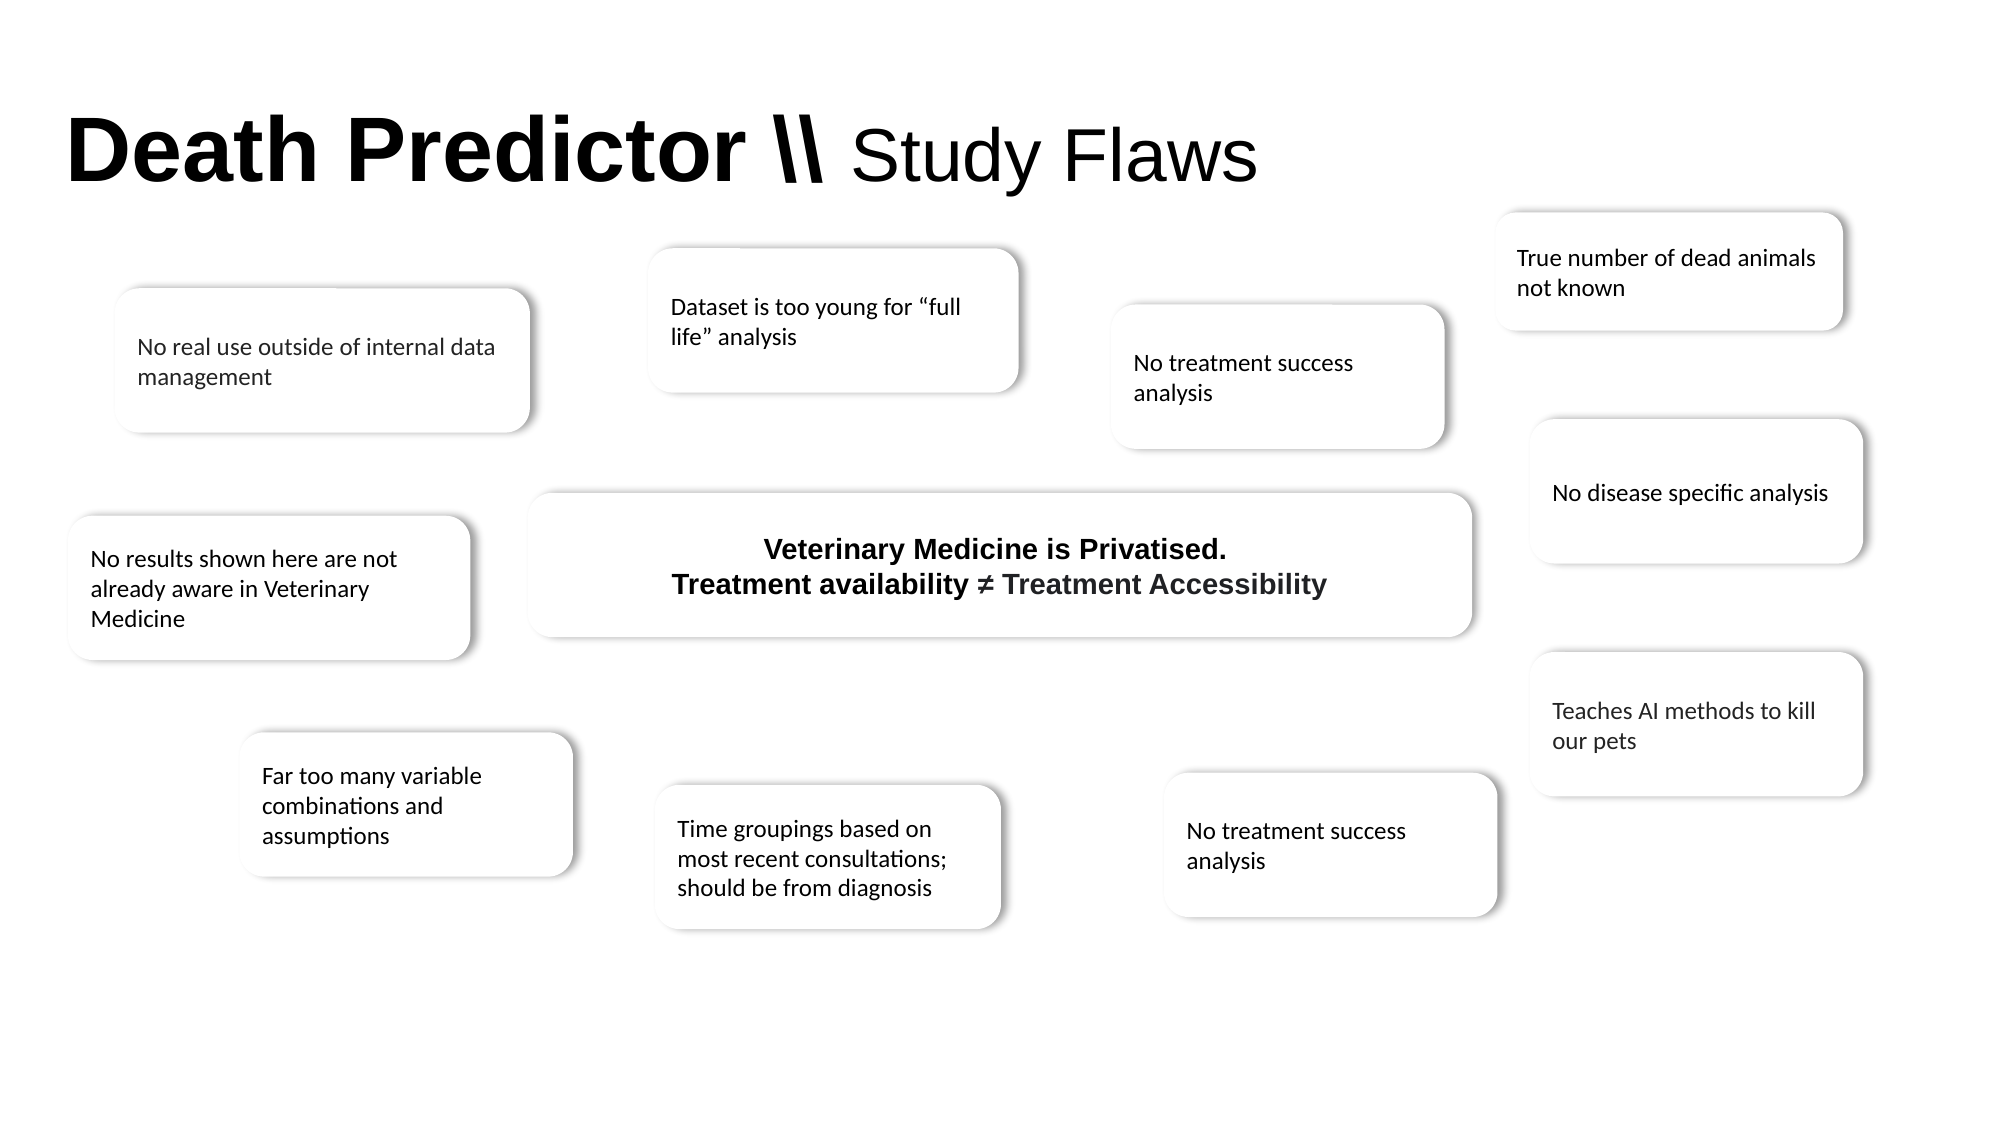

Death Predictor \\ Study Flaws
True number of dead animals not known
Dataset is too young for “full life” analysis
No real use outside of internal data management
No treatment success analysis
No disease specific analysis
Veterinary Medicine is Privatised.
Treatment availability ≠ Treatment Accessibility
No results shown here are not already aware in Veterinary Medicine
Teaches AI methods to kill our pets
Far too many variable combinations and assumptions
No treatment success analysis
Time groupings based on most recent consultations; should be from diagnosis